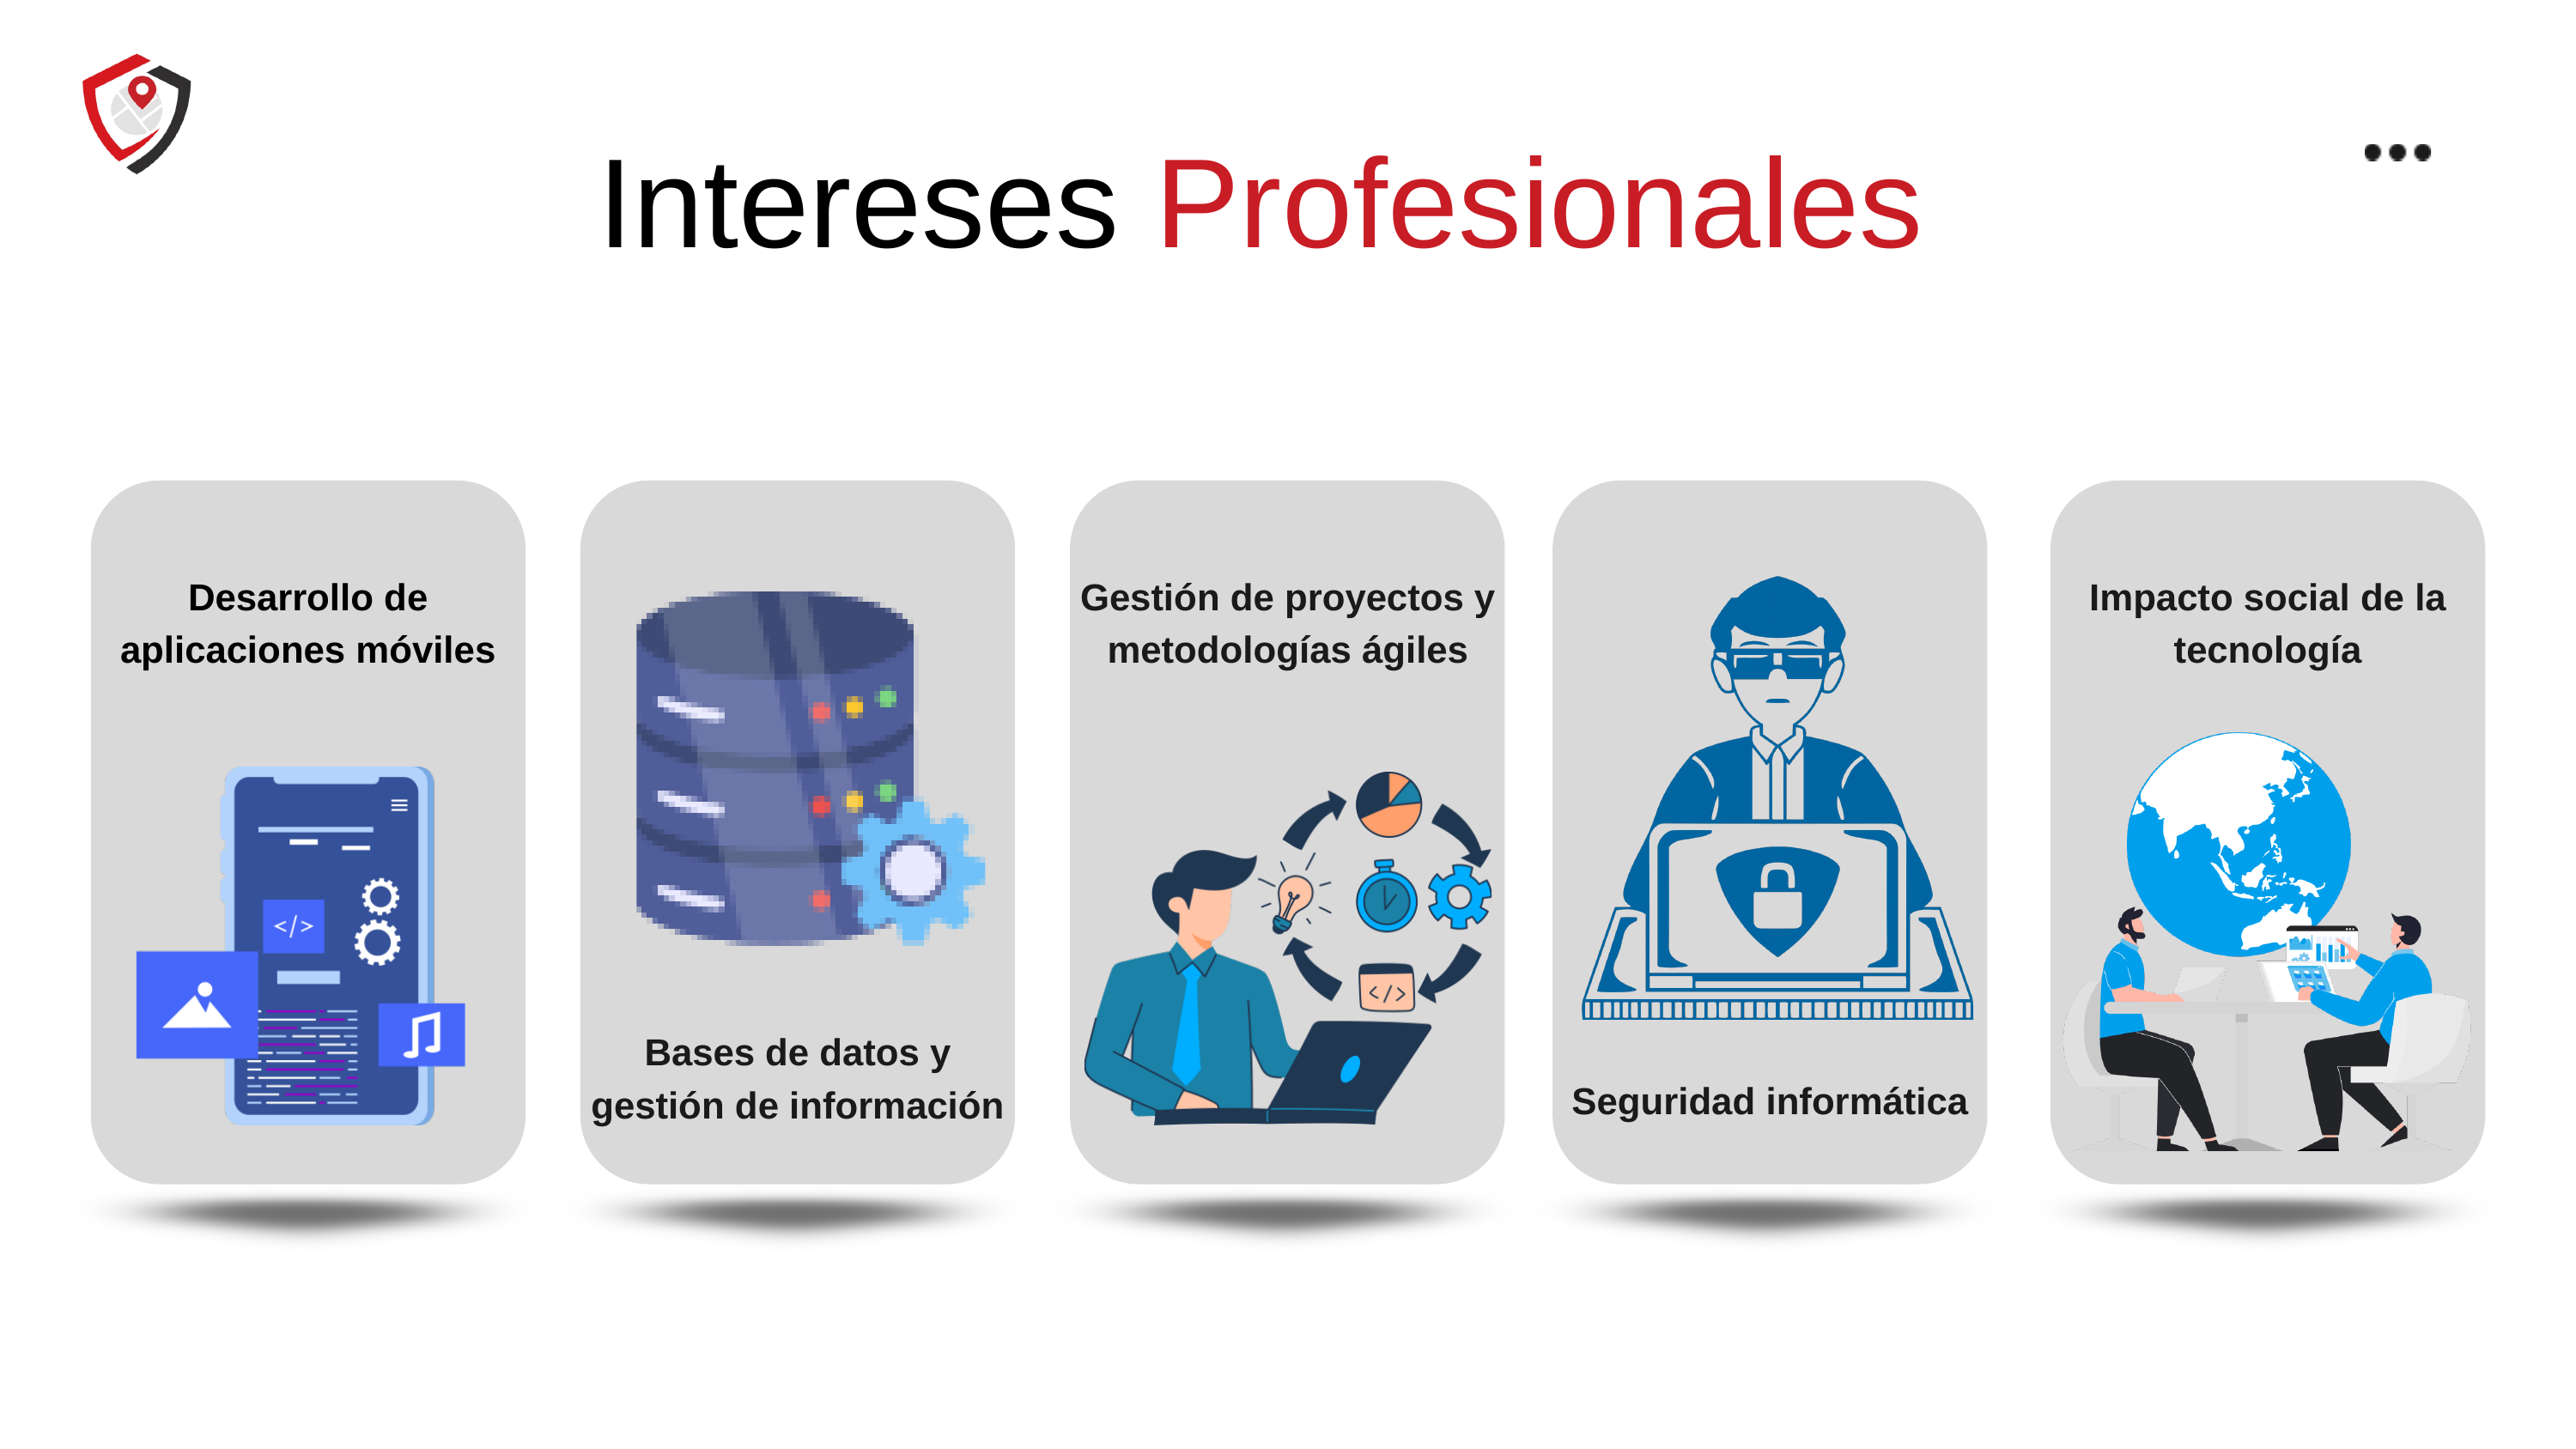

Intereses Profesionales

Desarrollo de aplicaciones móviles
Gestión de proyectos y metodologías ágiles
Impacto social de la tecnología

Bases de datos y gestión de información
Seguridad informática